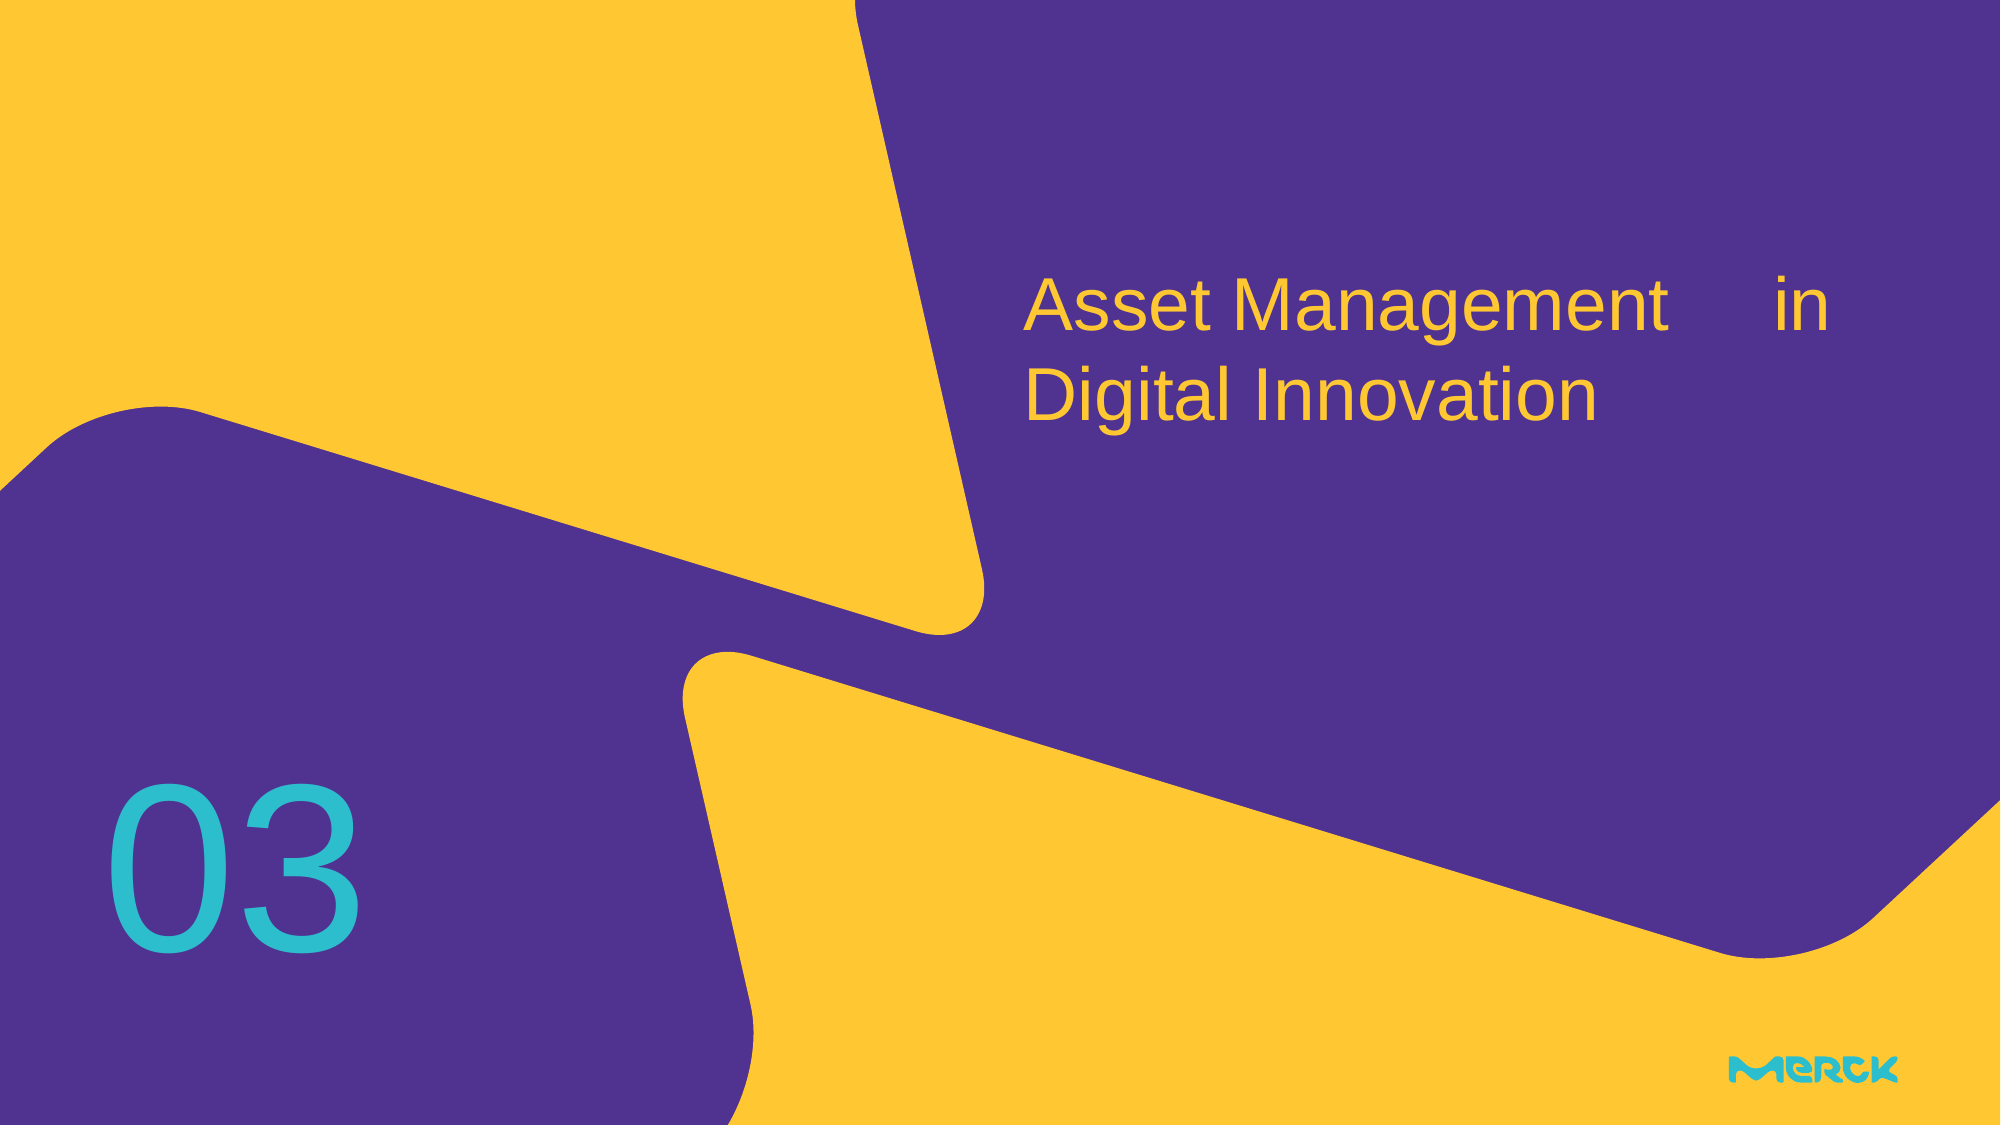

# Asset Management     in Digital Innovation
03